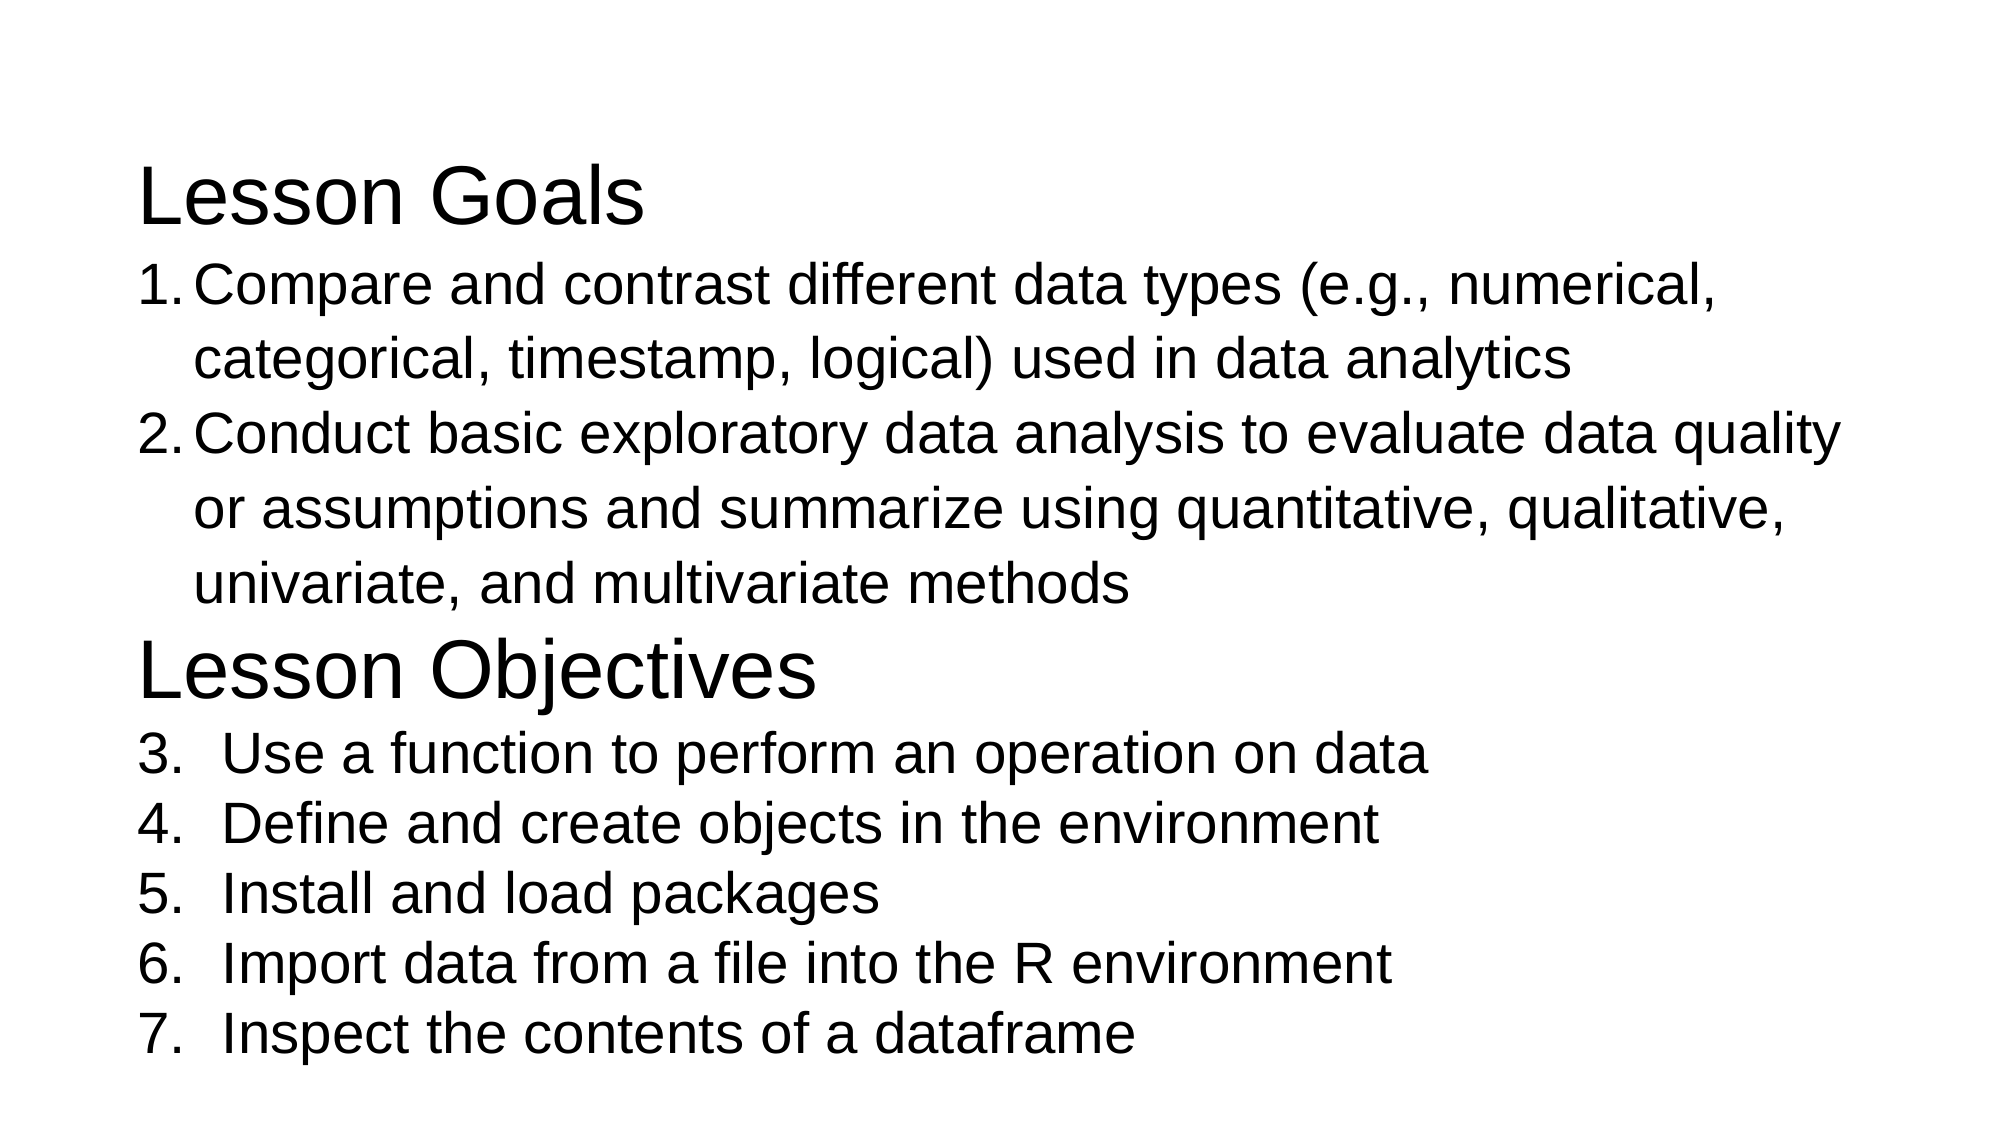

Lesson Goals
Compare and contrast different data types (e.g., numerical, categorical, timestamp, logical) used in data analytics
Conduct basic exploratory data analysis to evaluate data quality or assumptions and summarize using quantitative, qualitative, univariate, and multivariate methods
Lesson Objectives
Use a function to perform an operation on data
Define and create objects in the environment
Install and load packages
Import data from a file into the R environment
Inspect the contents of a dataframe